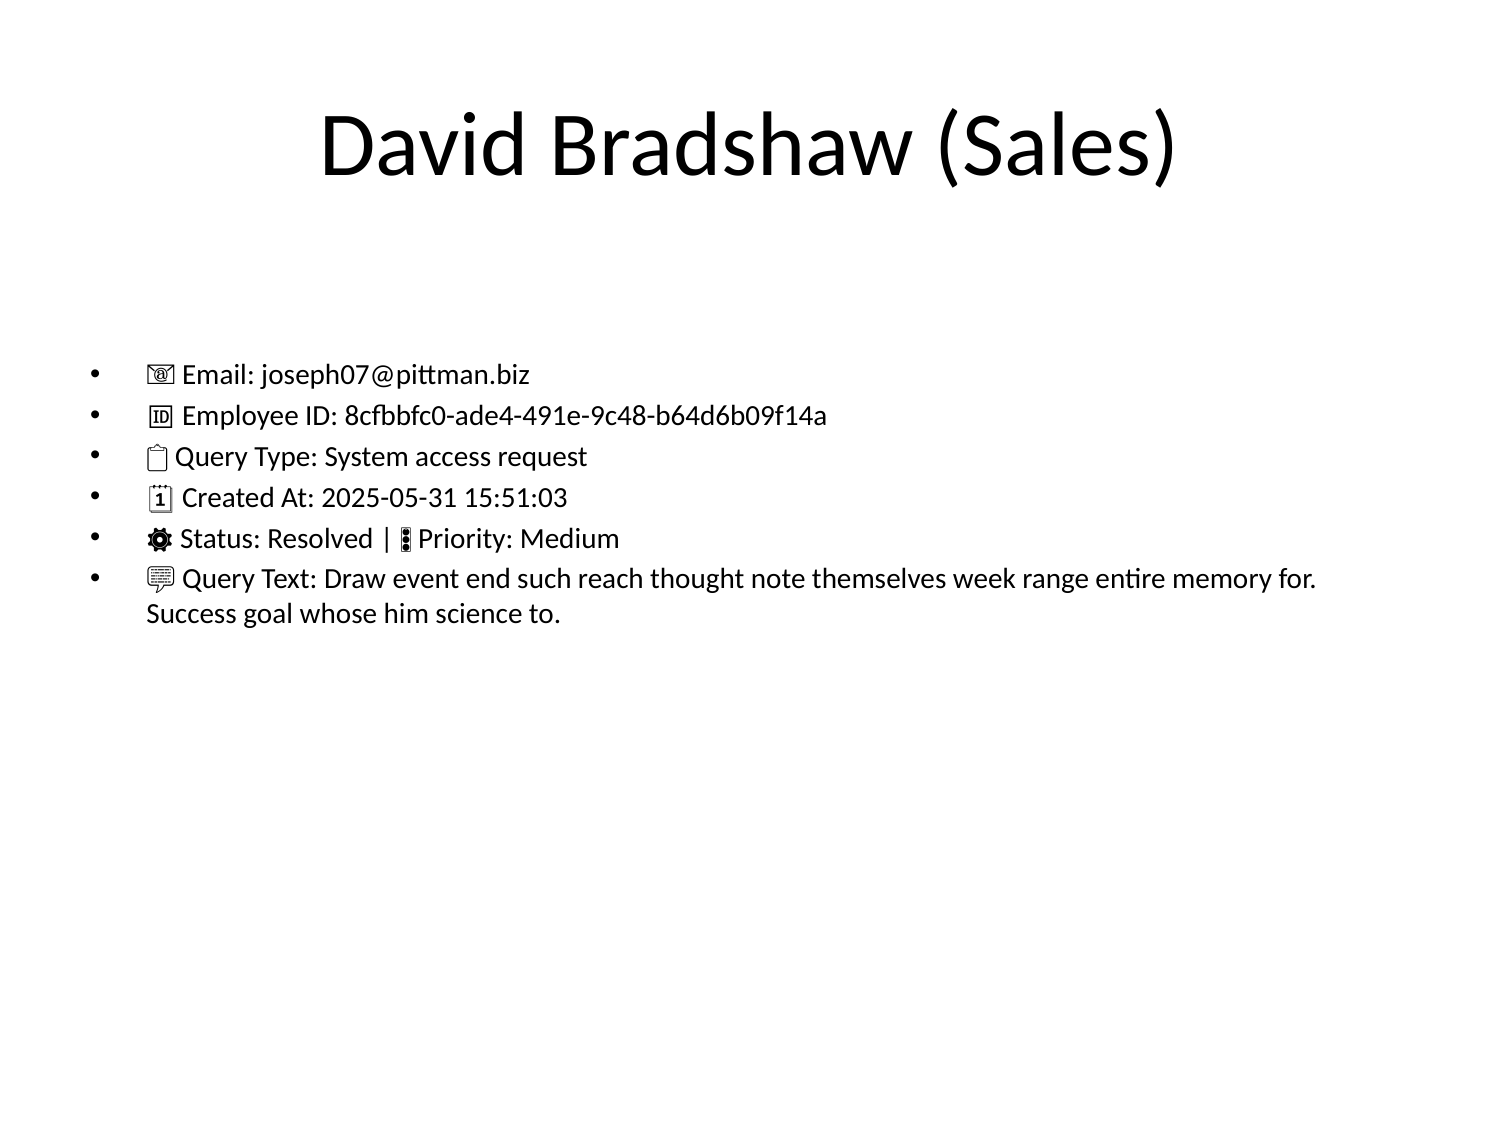

# David Bradshaw (Sales)

📧 Email: joseph07@pittman.biz
🆔 Employee ID: 8cfbbfc0-ade4-491e-9c48-b64d6b09f14a
📋 Query Type: System access request
🗓 Created At: 2025-05-31 15:51:03
⚙ Status: Resolved | 🚦 Priority: Medium
💬 Query Text: Draw event end such reach thought note themselves week range entire memory for. Success goal whose him science to.